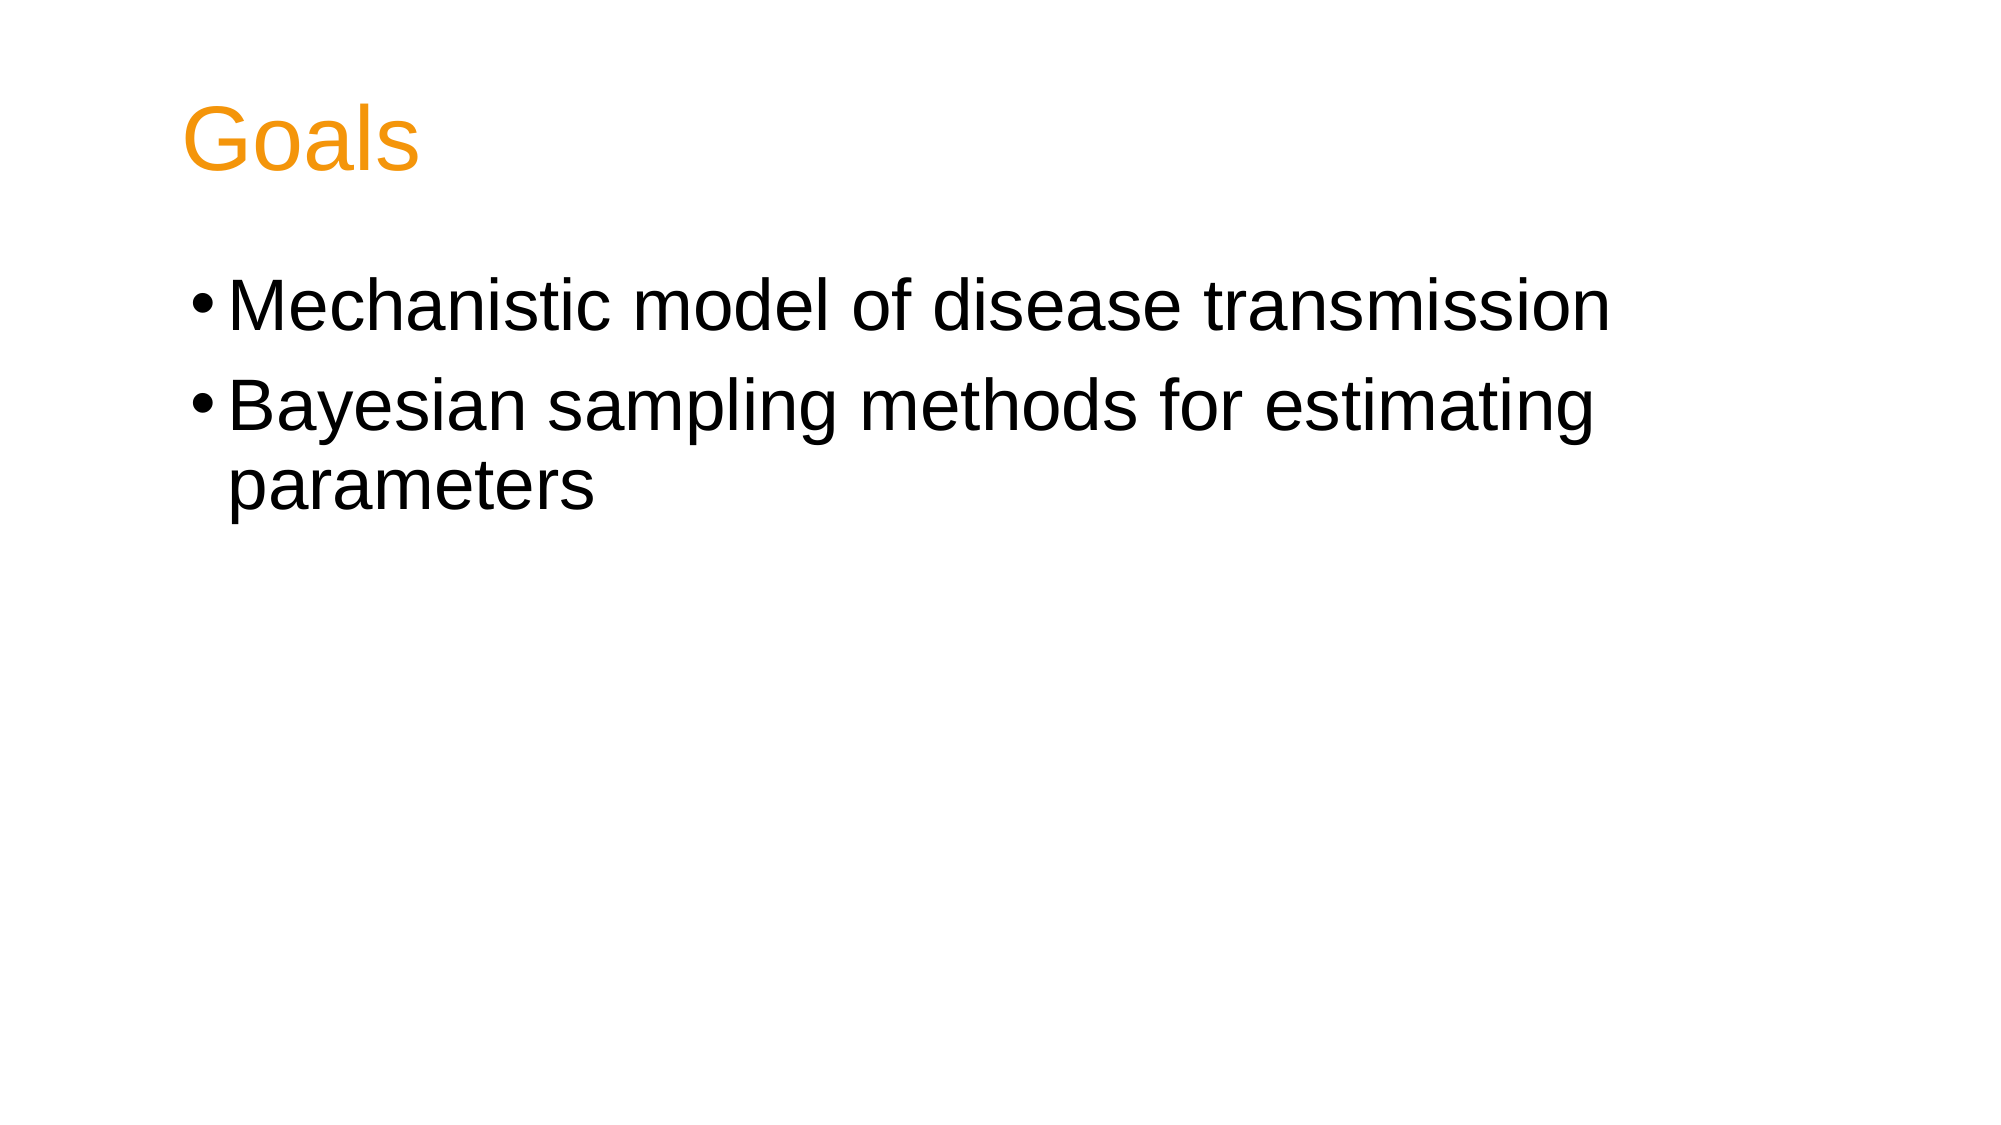

Goals
Mechanistic model of disease transmission
Bayesian sampling methods for estimating parameters